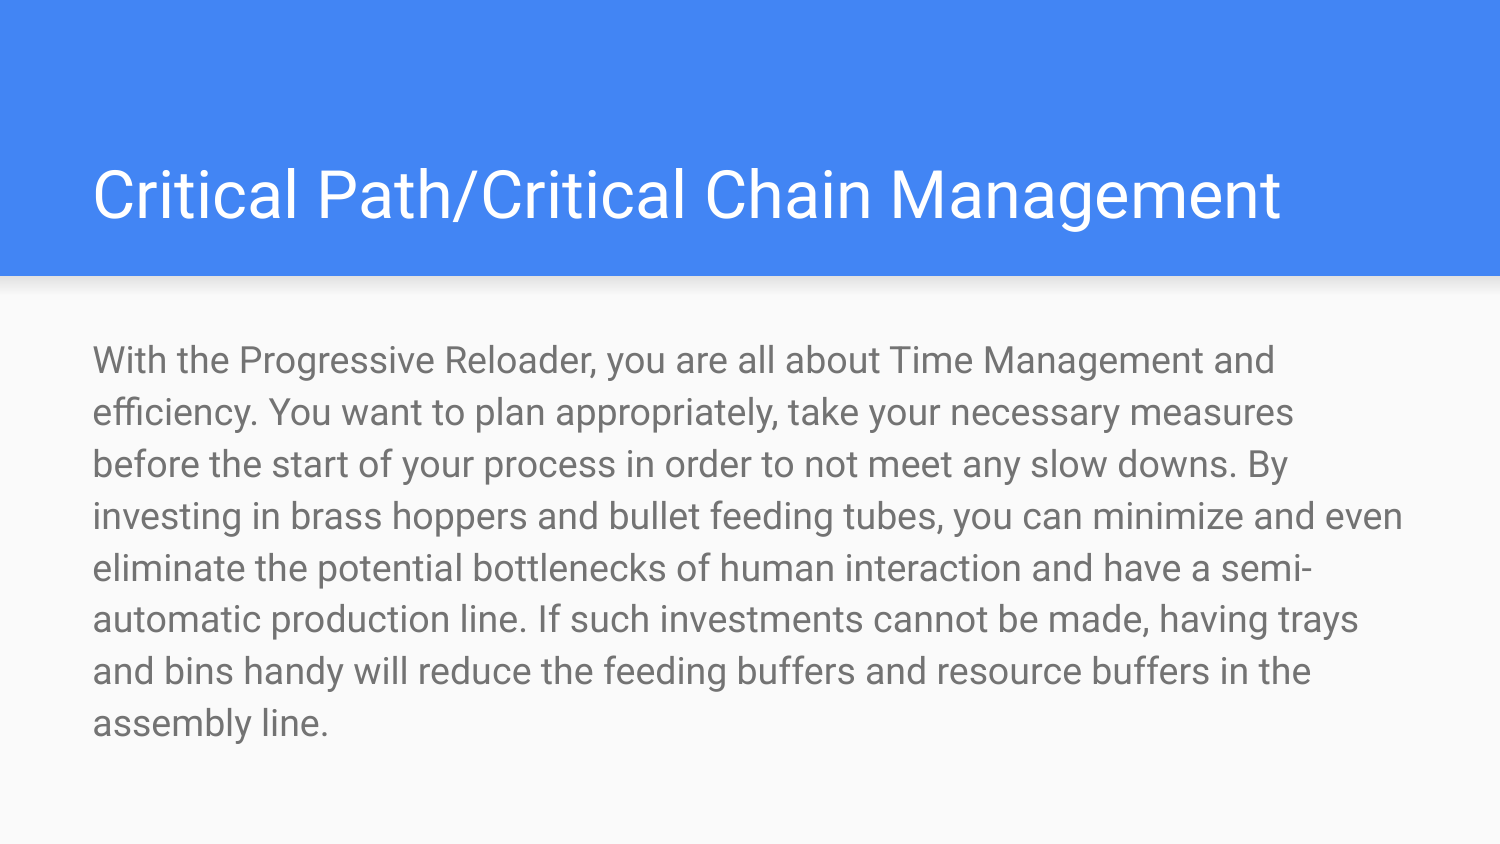

# Critical Path/Critical Chain Management
With the Progressive Reloader, you are all about Time Management and efficiency. You want to plan appropriately, take your necessary measures before the start of your process in order to not meet any slow downs. By investing in brass hoppers and bullet feeding tubes, you can minimize and even eliminate the potential bottlenecks of human interaction and have a semi-automatic production line. If such investments cannot be made, having trays and bins handy will reduce the feeding buffers and resource buffers in the assembly line.